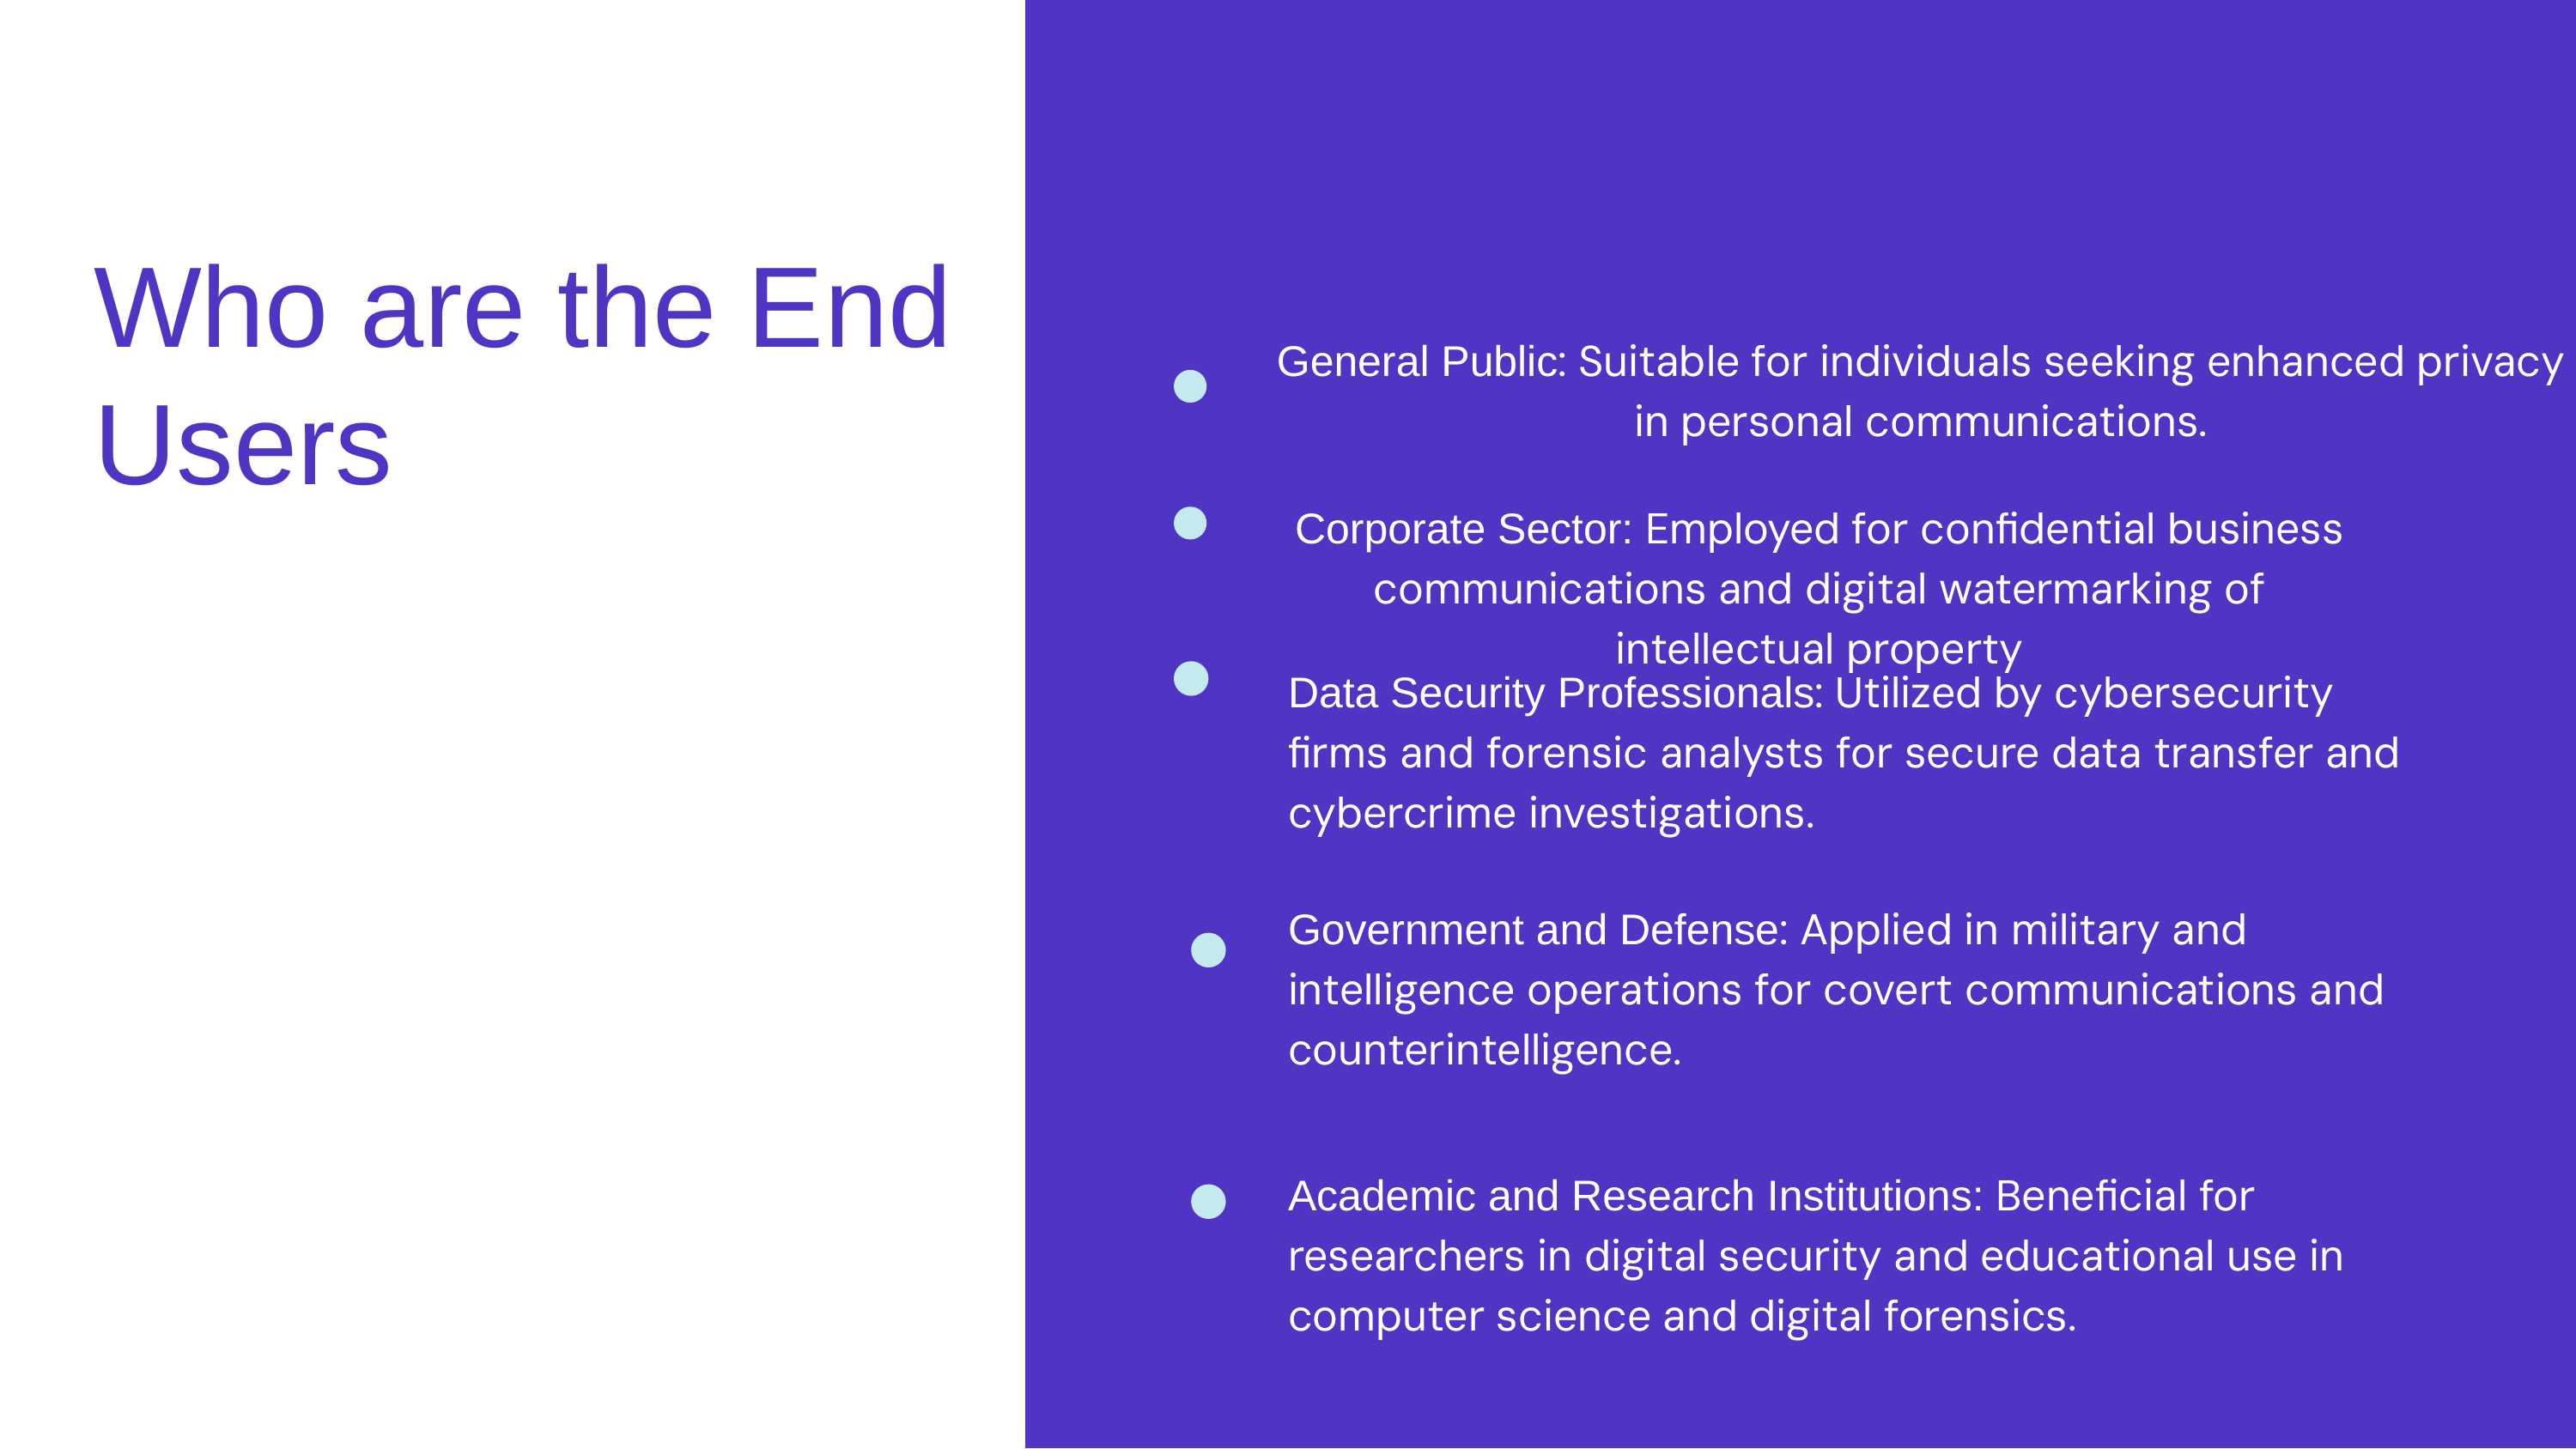

Who are the End Users
General Public: Suitable for individuals seeking enhanced privacy in personal communications.

Corporate Sector: Employed for confidential business communications and digital watermarking of intellectual property

Data Security Professionals: Utilized by cybersecurity firms and forensic analysts for secure data transfer and cybercrime investigations.
Government and Defense: Applied in military and intelligence operations for covert communications and counterintelligence.
Academic and Research Institutions: Beneficial for researchers in digital security and educational use in computer science and digital forensics.